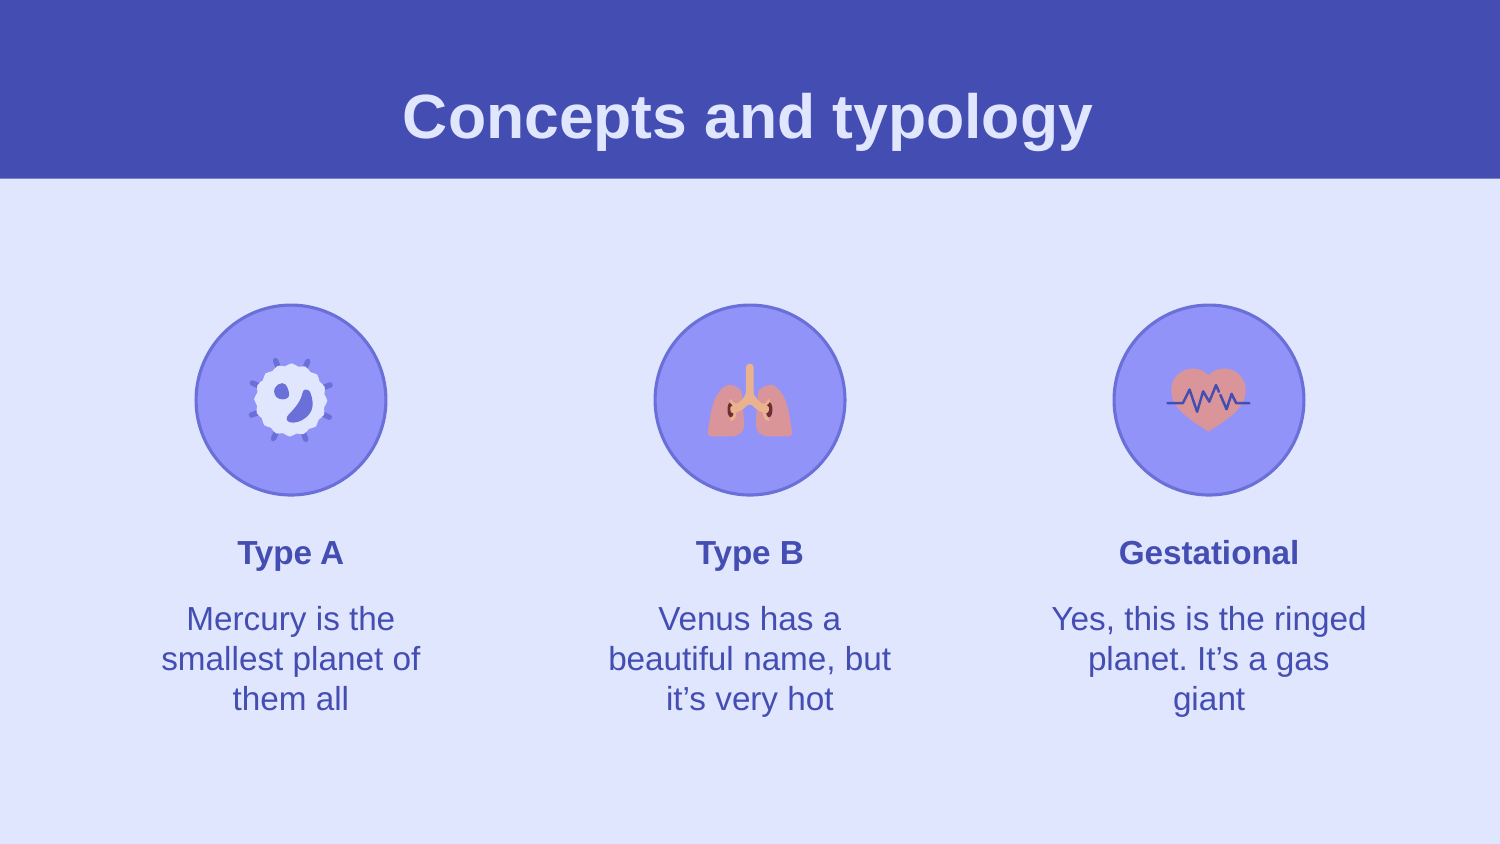

# Concepts and typology

Type A
Type B
Gestational
Mercury is the smallest planet of them all
Venus has a beautiful name, but it’s very hot
Yes, this is the ringed planet. It’s a gas giant